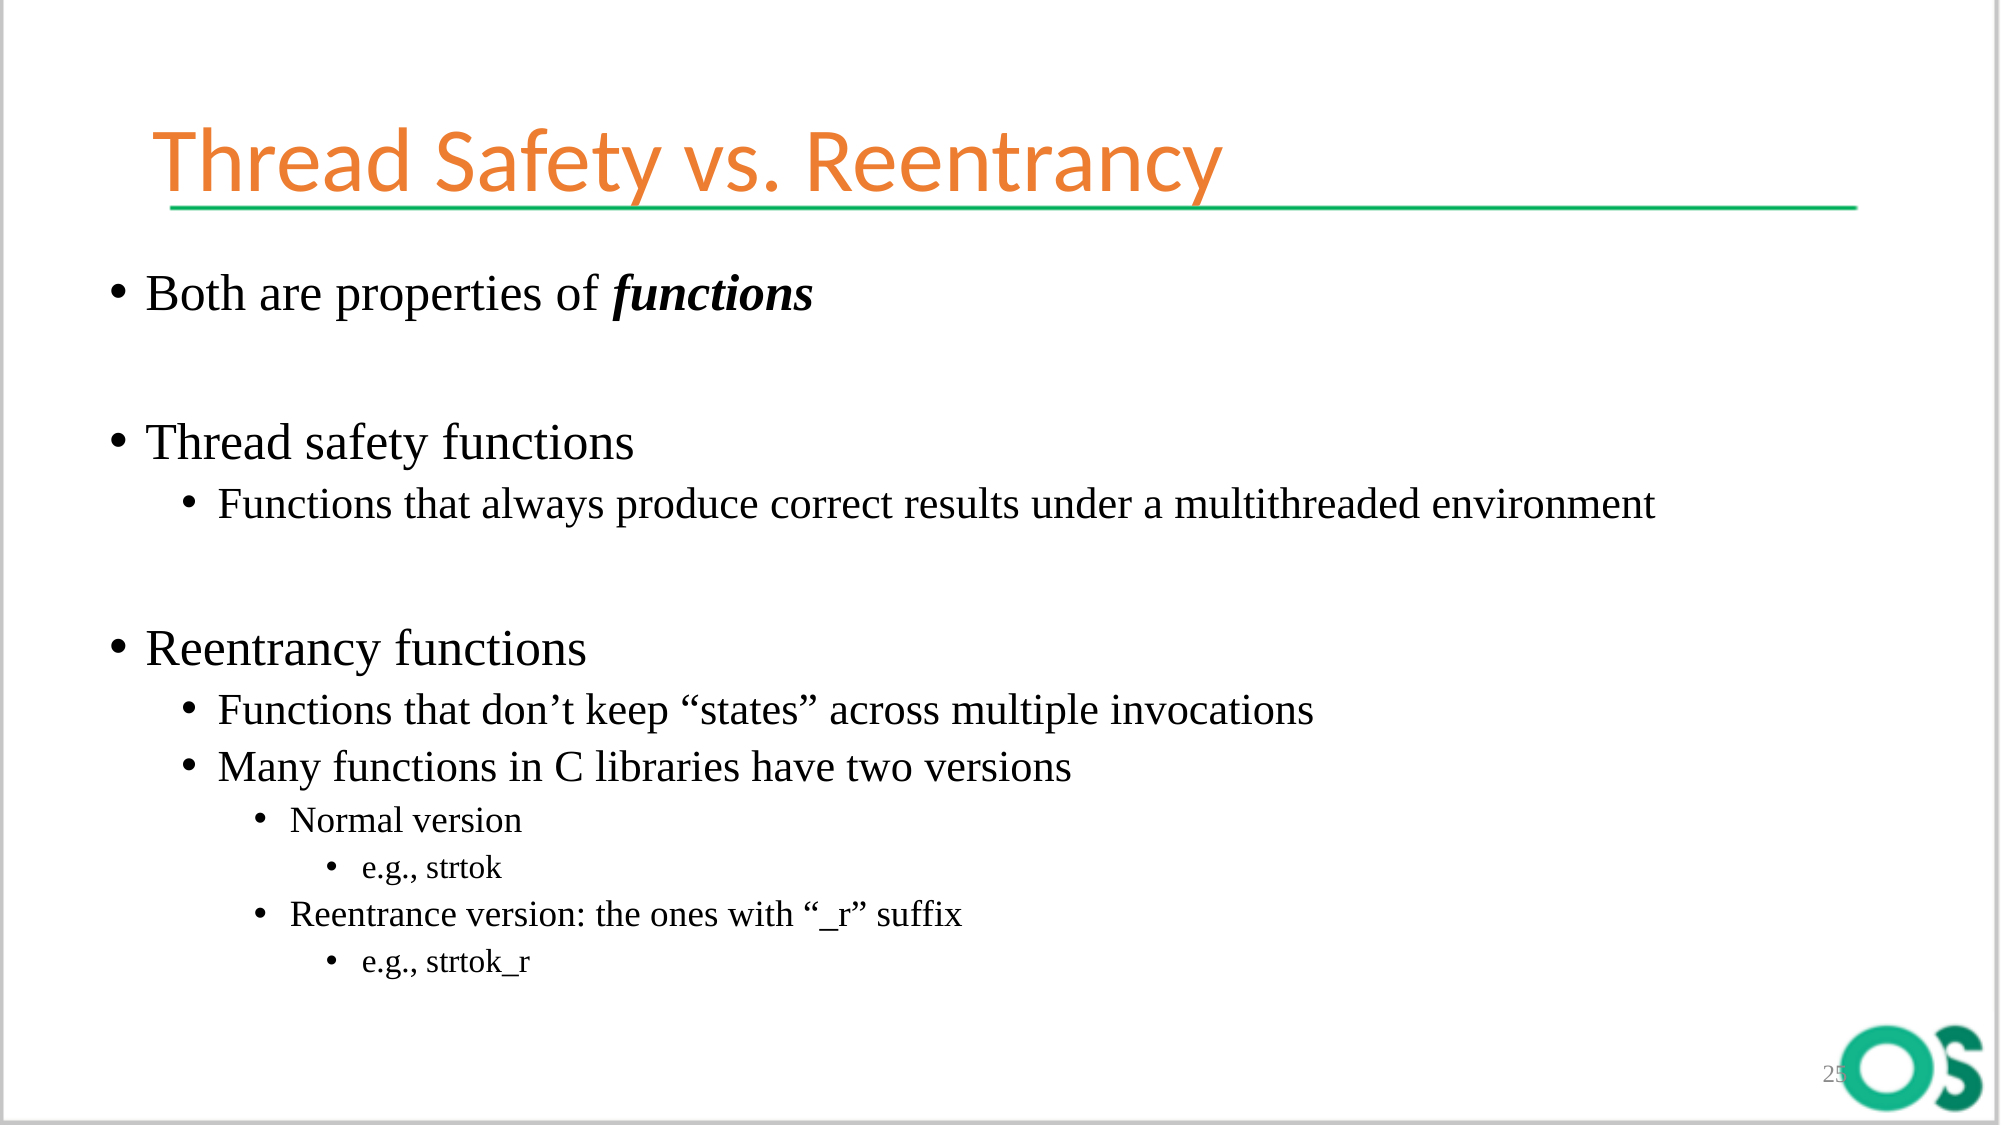

# Thread Safety vs. Reentrancy
Both are properties of functions

Thread safety functions
Functions that always produce correct results under a multithreaded environment

Reentrancy functions
Functions that don’t keep “states” across multiple invocations
Many functions in C libraries have two versions
Normal version
e.g., strtok
Reentrance version: the ones with “_r” suffix
e.g., strtok_r

25